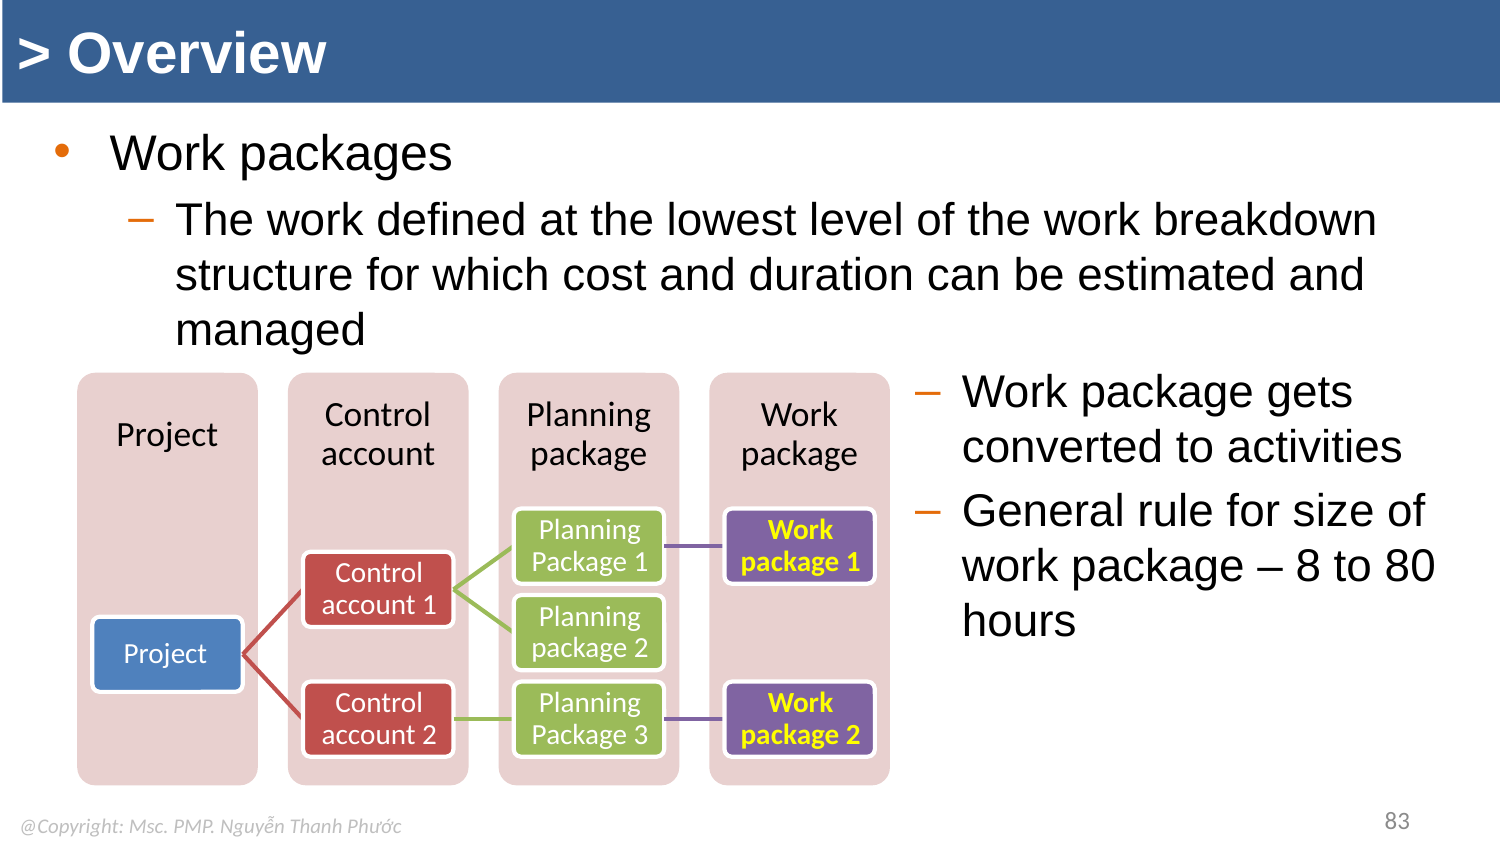

# > Overview
Work packages
The work defined at the lowest level of the work breakdown structure for which cost and duration can be estimated and managed

Work package gets converted to activities
General rule for size of work package – 8 to 80 hours

Work package
Planning package
Control account
Project
Project

Control account 1

Planning Package 1

Work package 1

Planning package 2

Control account 2

Planning Package 3

Work package 2
83